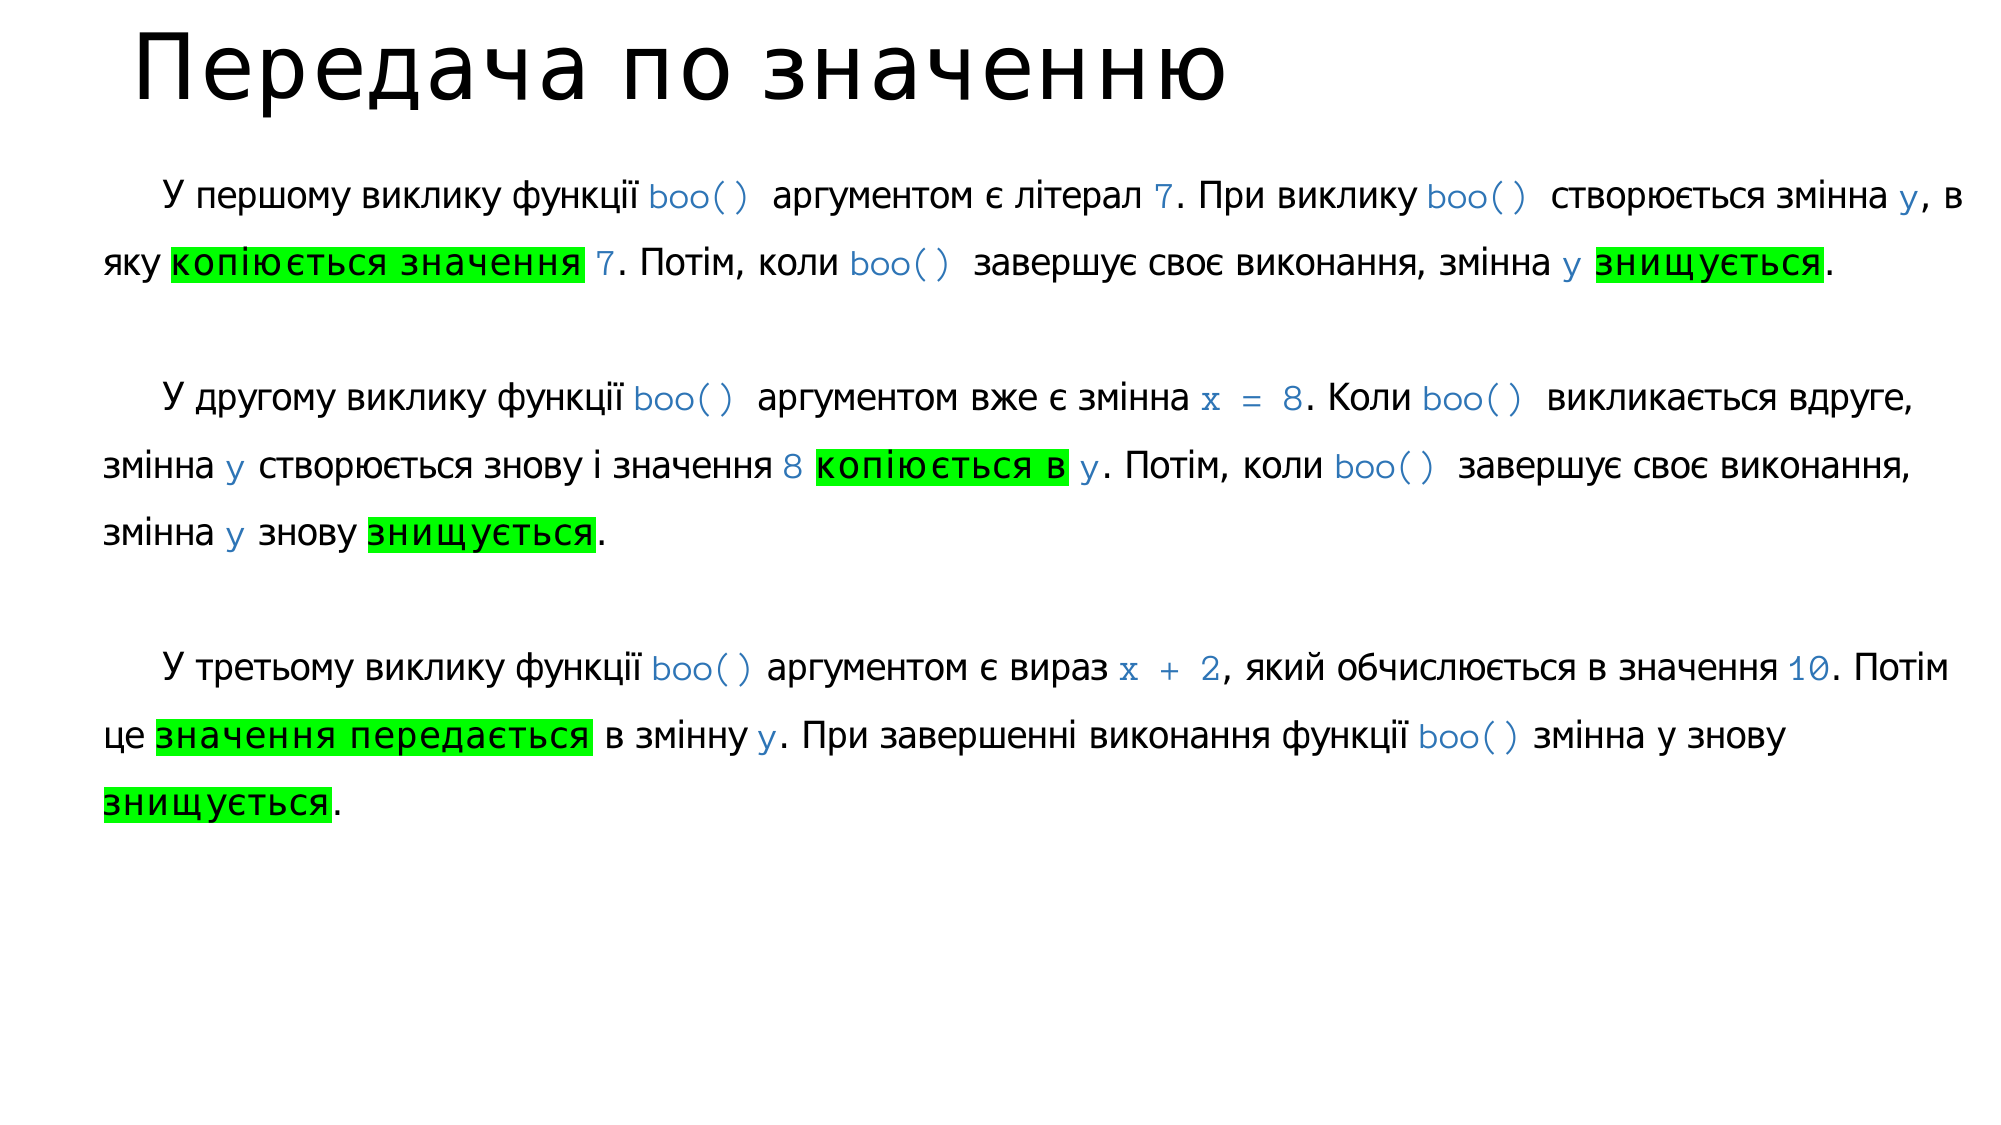

# Передача по значенню
У першому виклику функції boo() аргументом є літерал 7. При виклику boo() створюється змінна y, в яку копіюється значення 7. Потім, коли boo() завершує своє виконання, змінна y знищується.

У другому виклику функції boo() аргументом вже є змінна x = 8. Коли boo() викликається вдруге, змінна y створюється знову і значення 8 копіюється в y. Потім, коли boo() завершує своє виконання, змінна y знову знищується.

У третьому виклику функції boo() аргументом є вираз x + 2, який обчислюється в значення 10. Потім це значення передається в змінну y. При завершенні виконання функції boo() змінна y знову знищується.